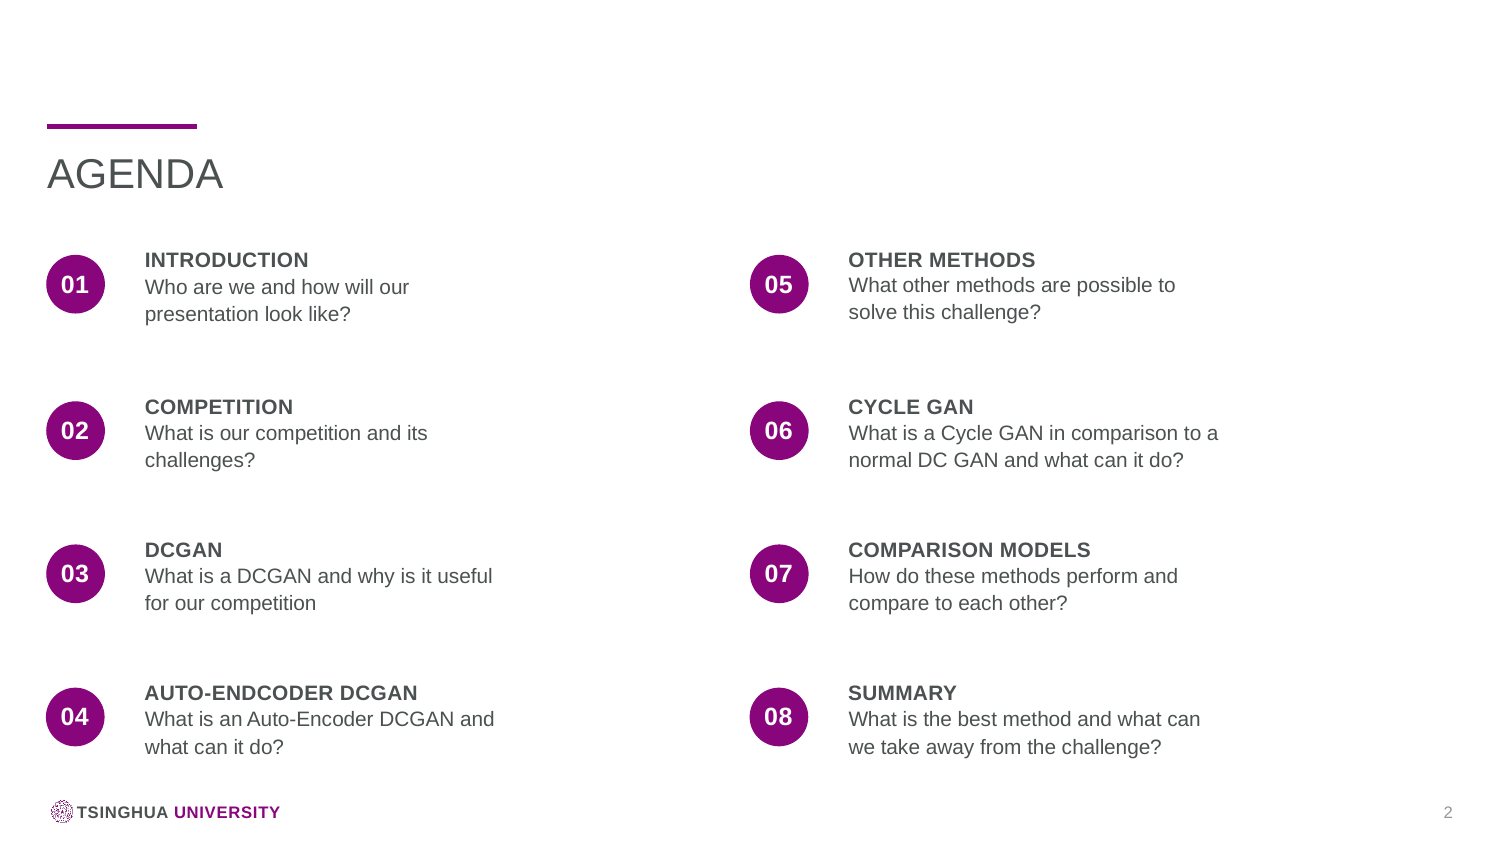

Introduction
Other methods

01

05
What other methods are possible to solve this challenge?
Who are we and how will our presentation look like?
Competition
Cycle GAn

02

06
What is our competition and its challenges?
What is a Cycle GAN in comparison to a normal DC GAN and what can it do?
DCGAN
Comparison Models

03

07
What is a DCGAN and why is it useful for our competition
How do these methods perform and compare to each other?
Auto-Endcoder DCGAN
Summary

04

08
What is an Auto-Encoder DCGAN and what can it do?
What is the best method and what can we take away from the challenge?